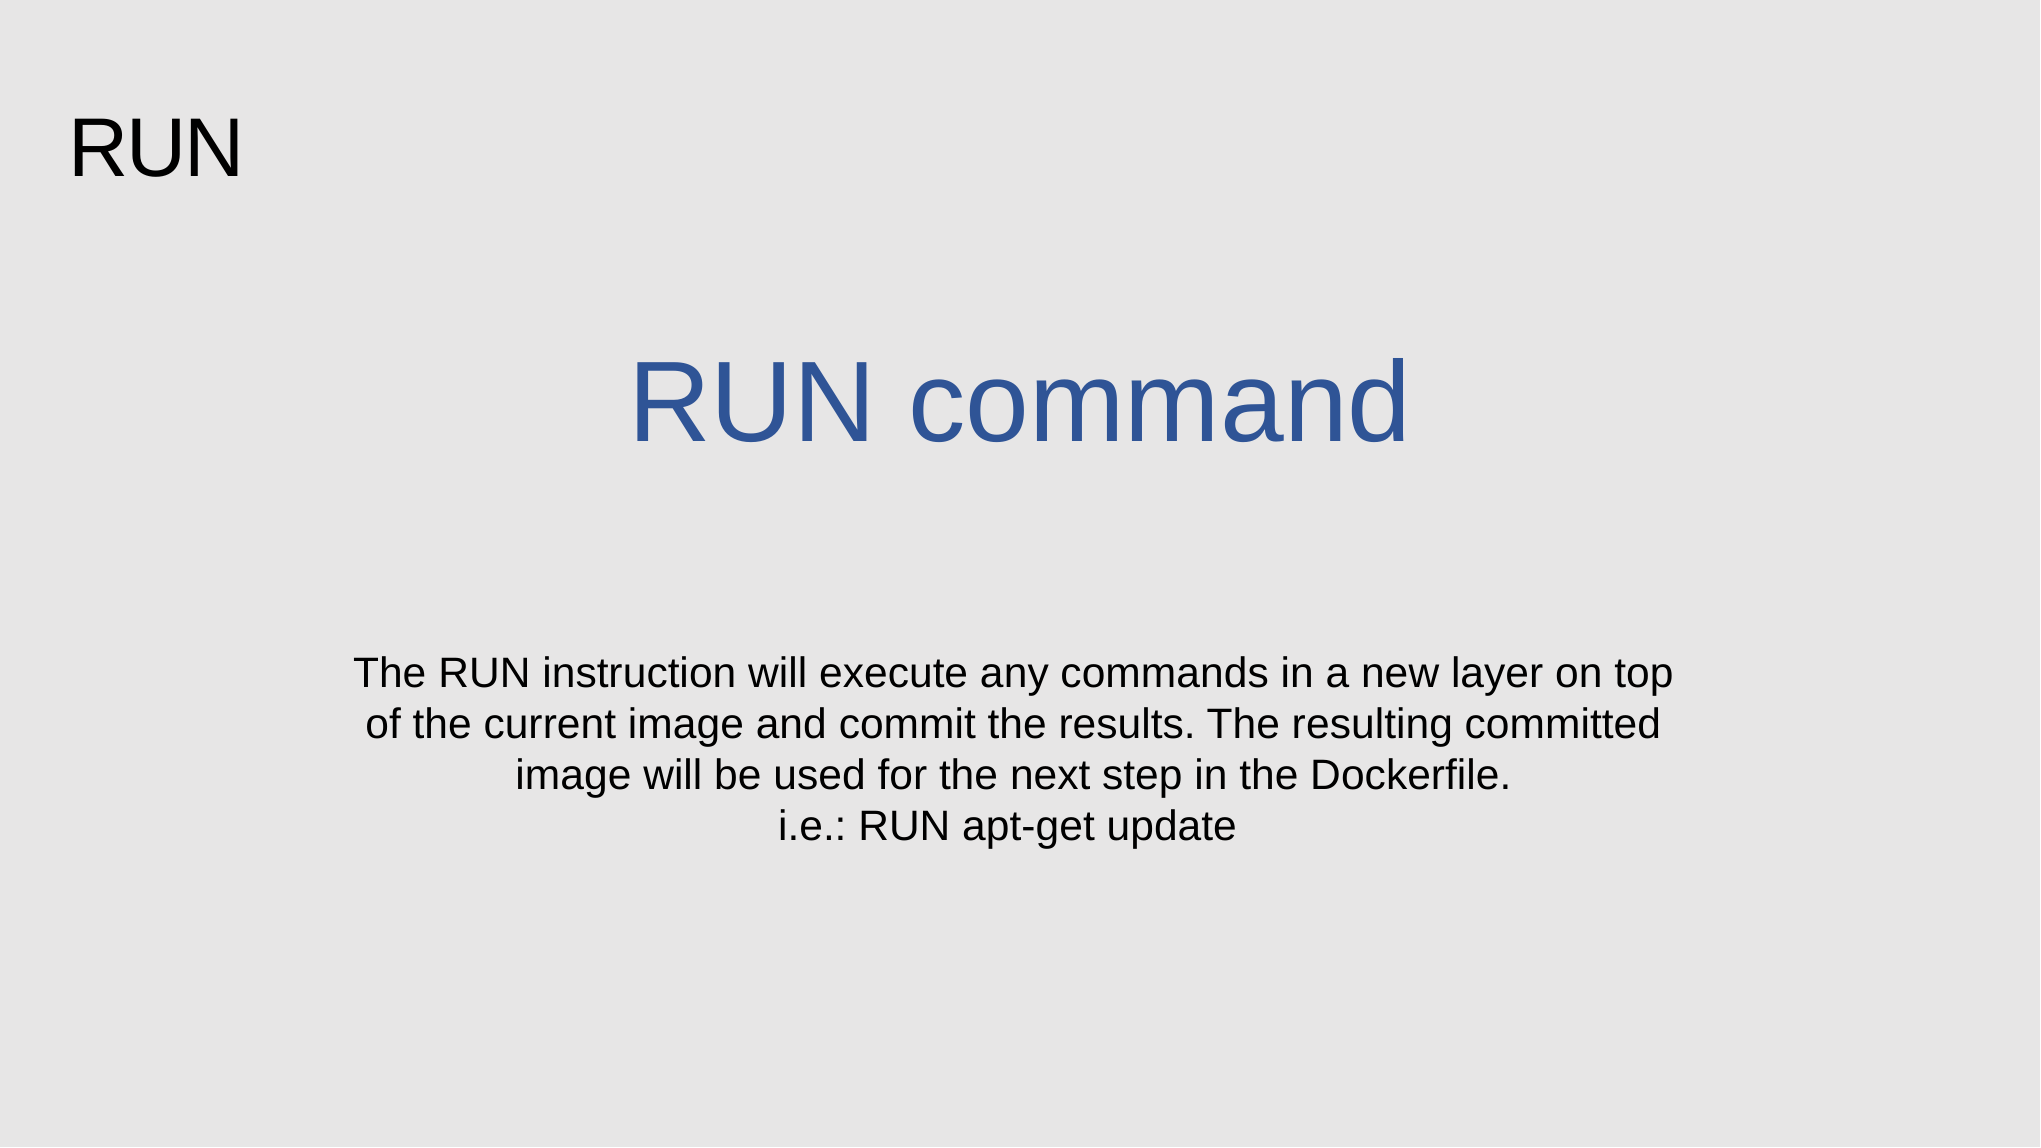

# RUN
RUN command
The RUN instruction will execute any commands in a new layer on top of the current image and commit the results. The resulting committed image will be used for the next step in the Dockerfile.
i.e.: RUN apt-get update